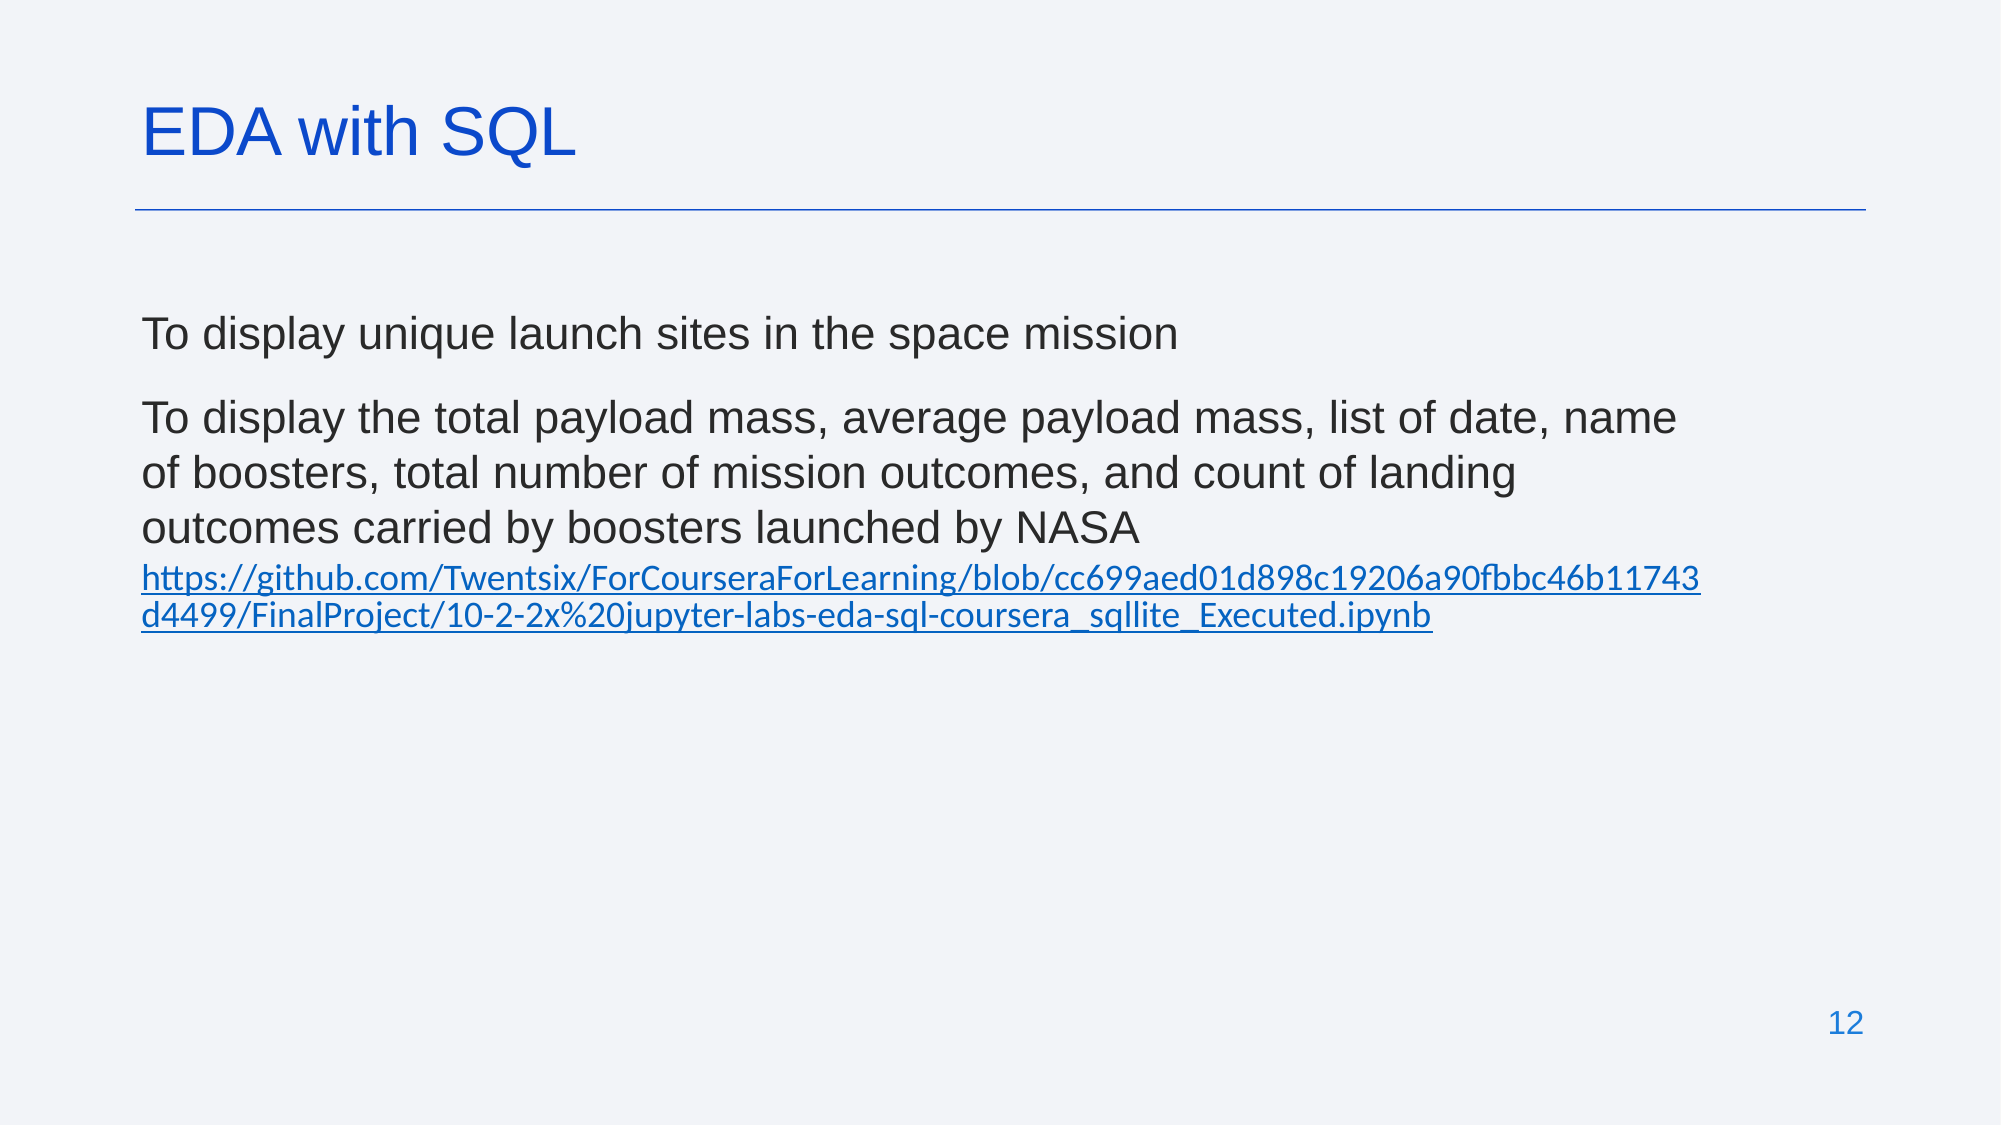

EDA with SQL
To display unique launch sites in the space mission
To display the total payload mass, average payload mass, list of date, name of boosters, total number of mission outcomes, and count of landing outcomes carried by boosters launched by NASA
https://github.com/Twentsix/ForCourseraForLearning/blob/cc699aed01d898c19206a90fbbc46b11743d4499/FinalProject/10-2-2x%20jupyter-labs-eda-sql-coursera_sqllite_Executed.ipynb

12